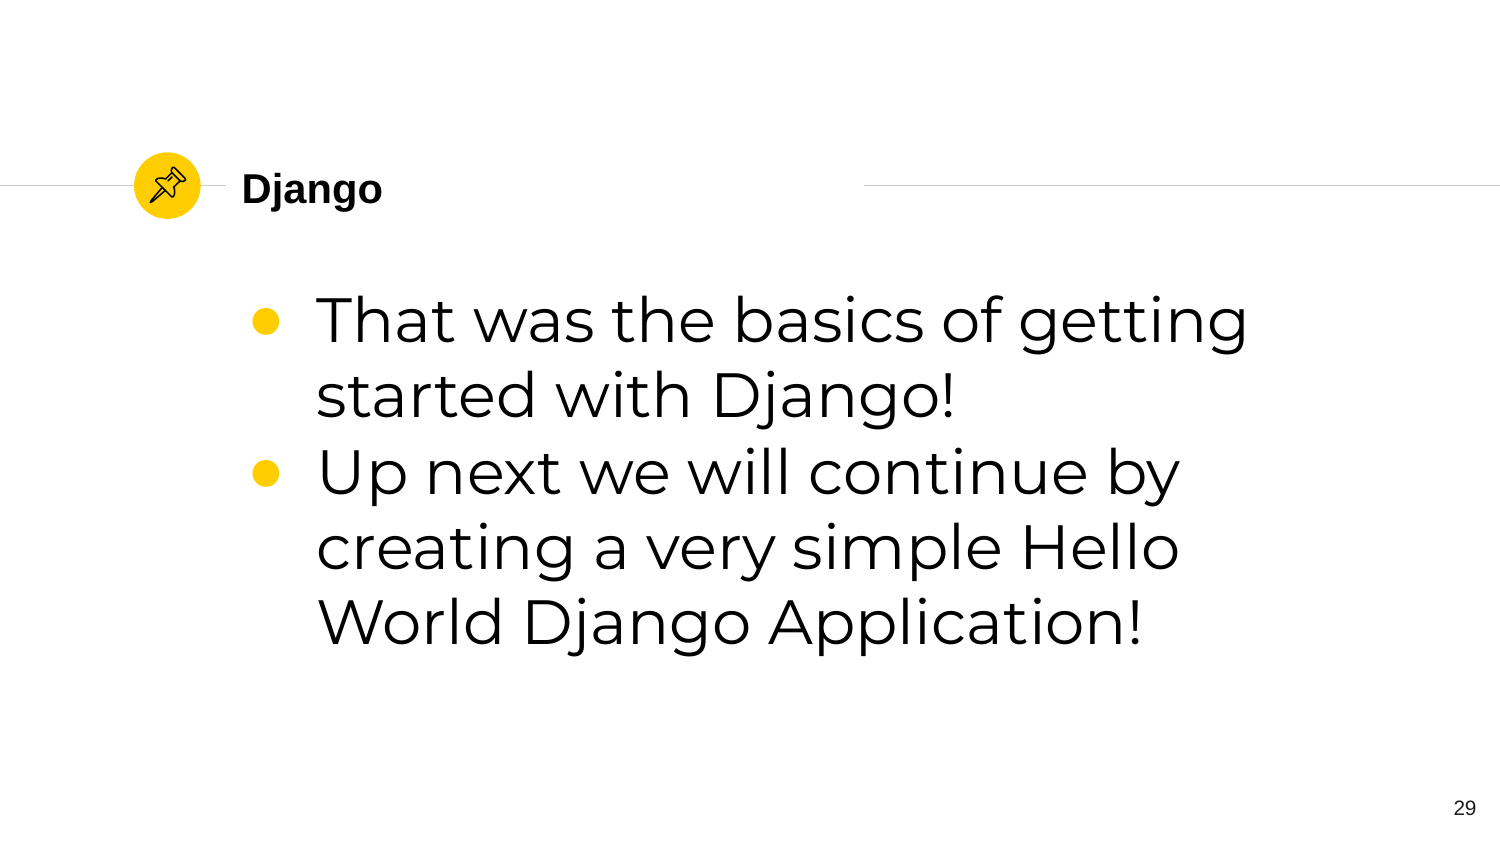

# Django

That was the basics of getting started with Django!
Up next we will continue by creating a very simple Hello World Django Application!
29